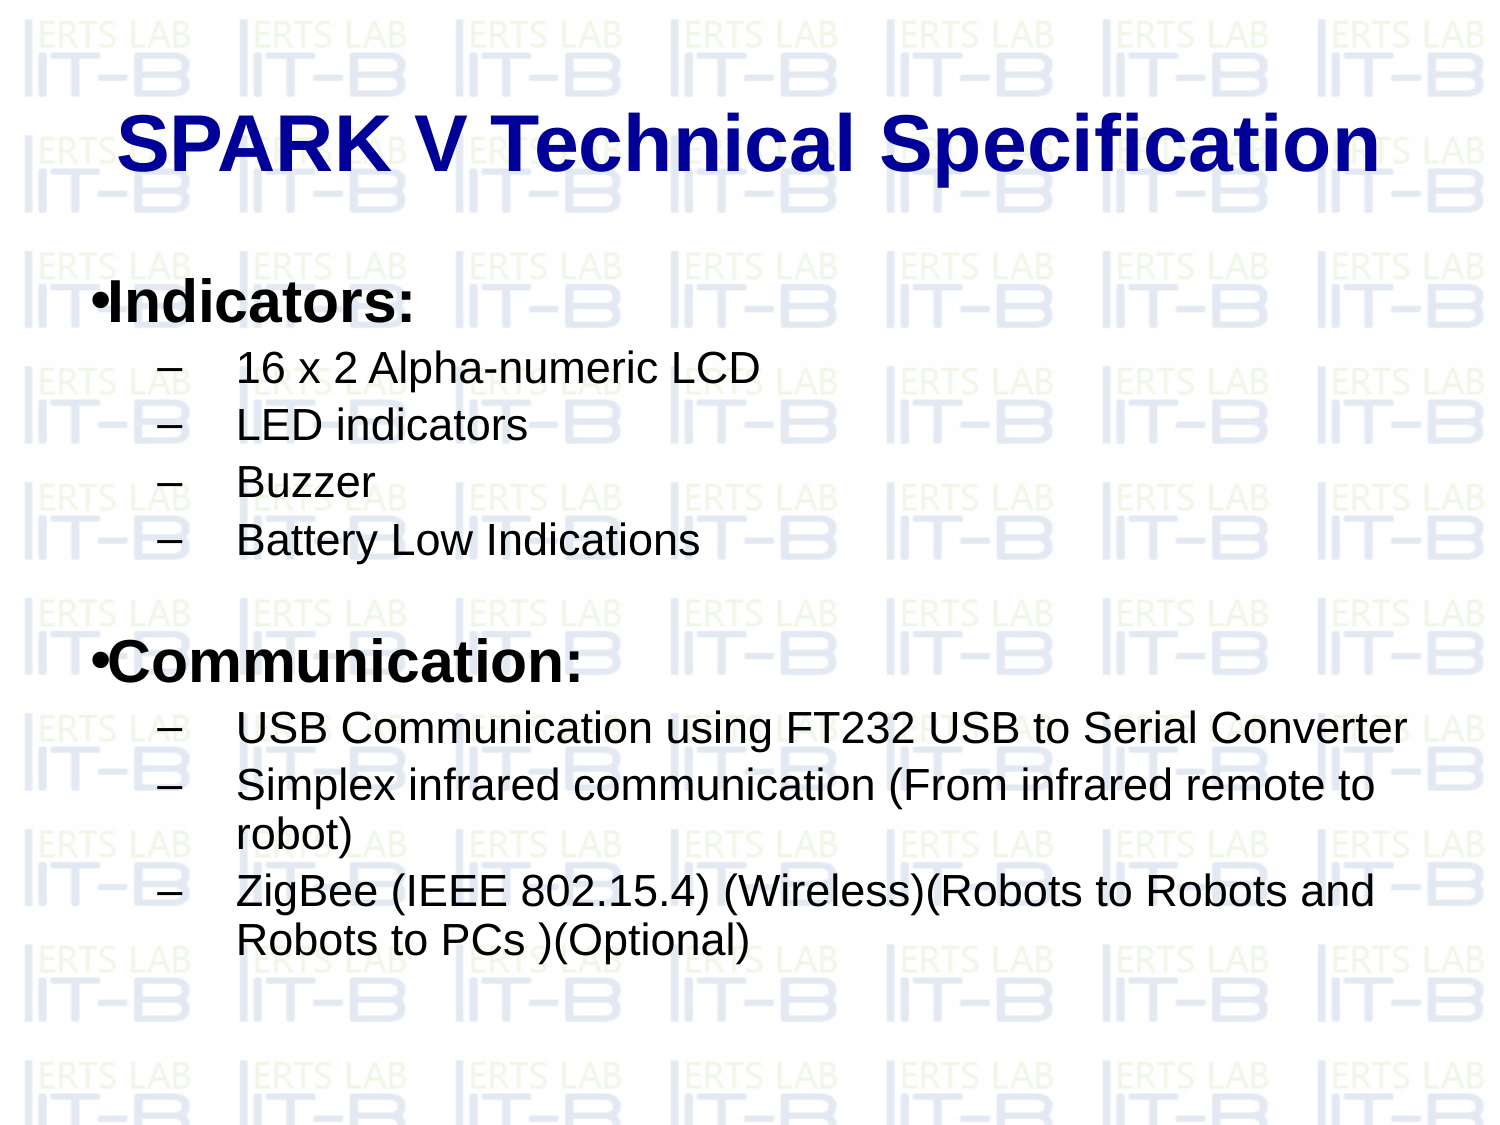

# SPARK V Technical Specification
Indicators:
16 x 2 Alpha-numeric LCD
LED indicators
Buzzer
Battery Low Indications

Communication:
USB Communication using FT232 USB to Serial Converter
Simplex infrared communication (From infrared remote to robot)
ZigBee (IEEE 802.15.4) (Wireless)(Robots to Robots and Robots to PCs )(Optional)